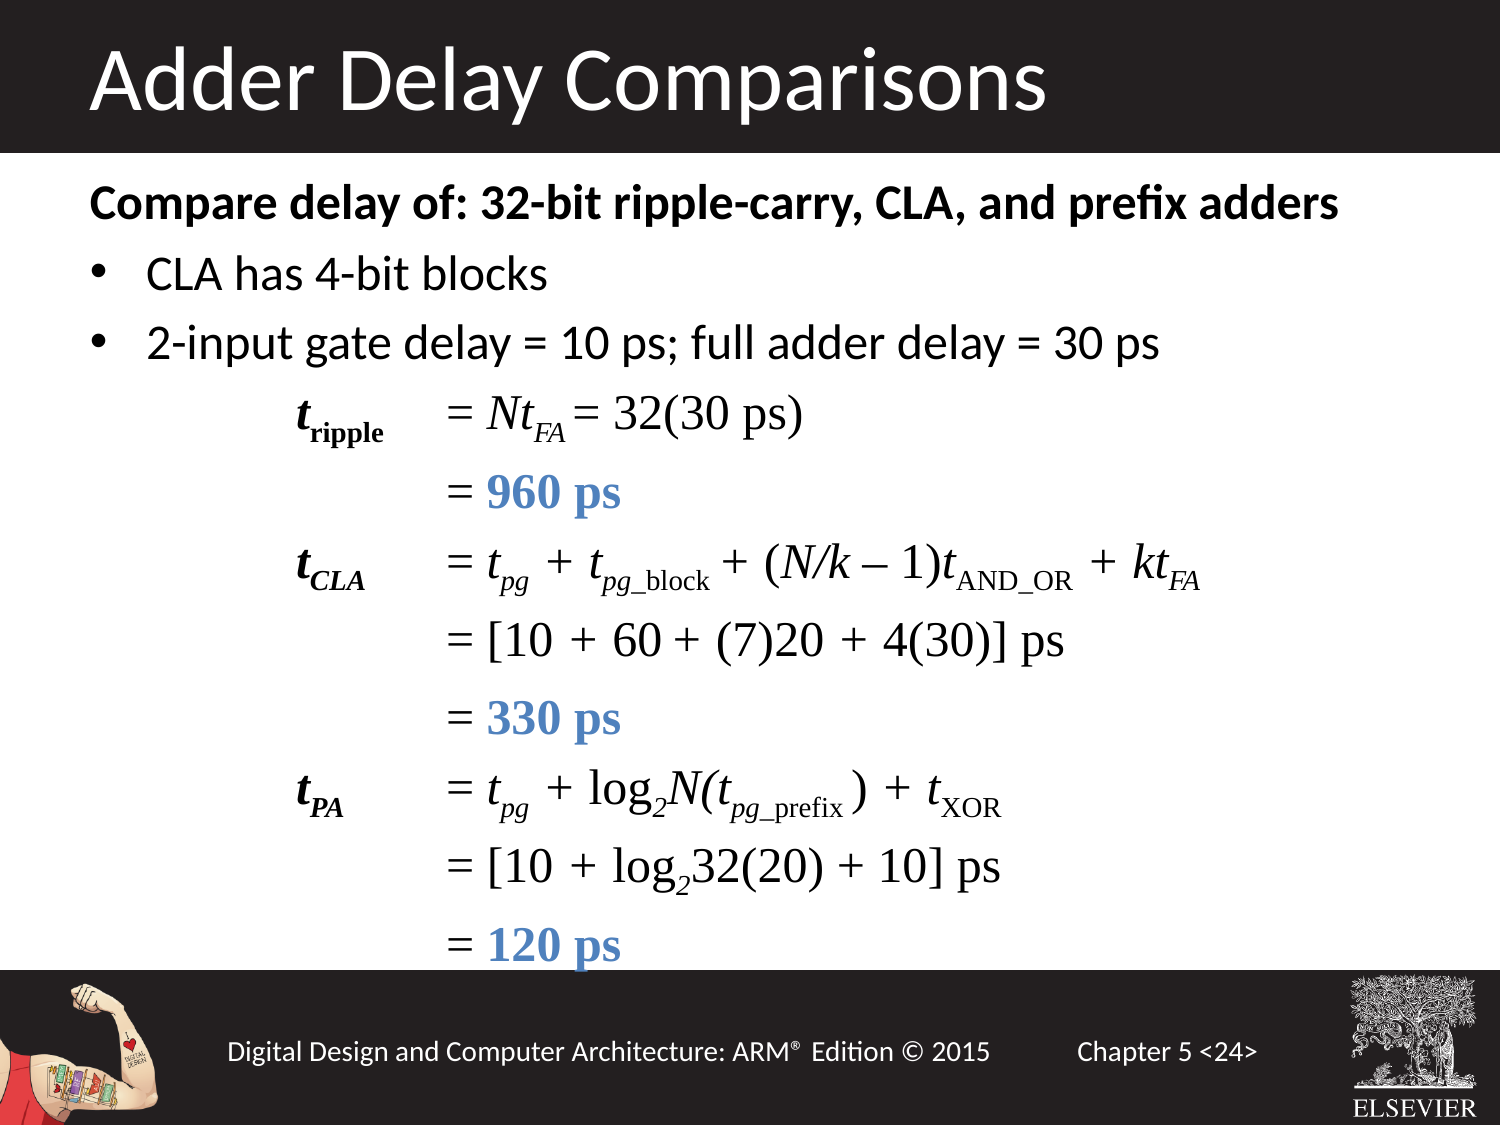

Adder Delay Comparisons
Compare delay of: 32-bit ripple-carry, CLA, and prefix adders
CLA has 4-bit blocks
2-input gate delay = 10 ps; full adder delay = 30 ps
		tripple 	= NtFA = 32(30 ps)
			= 960 ps
		tCLA 	= tpg + tpg_block + (N/k – 1)tAND_OR + ktFA
			= [10 + 60 + (7)20 + 4(30)] ps
			= 330 ps
		tPA 	= tpg + log2N(tpg_prefix ) + tXOR
			= [10 + log232(20) + 10] ps
			= 120 ps